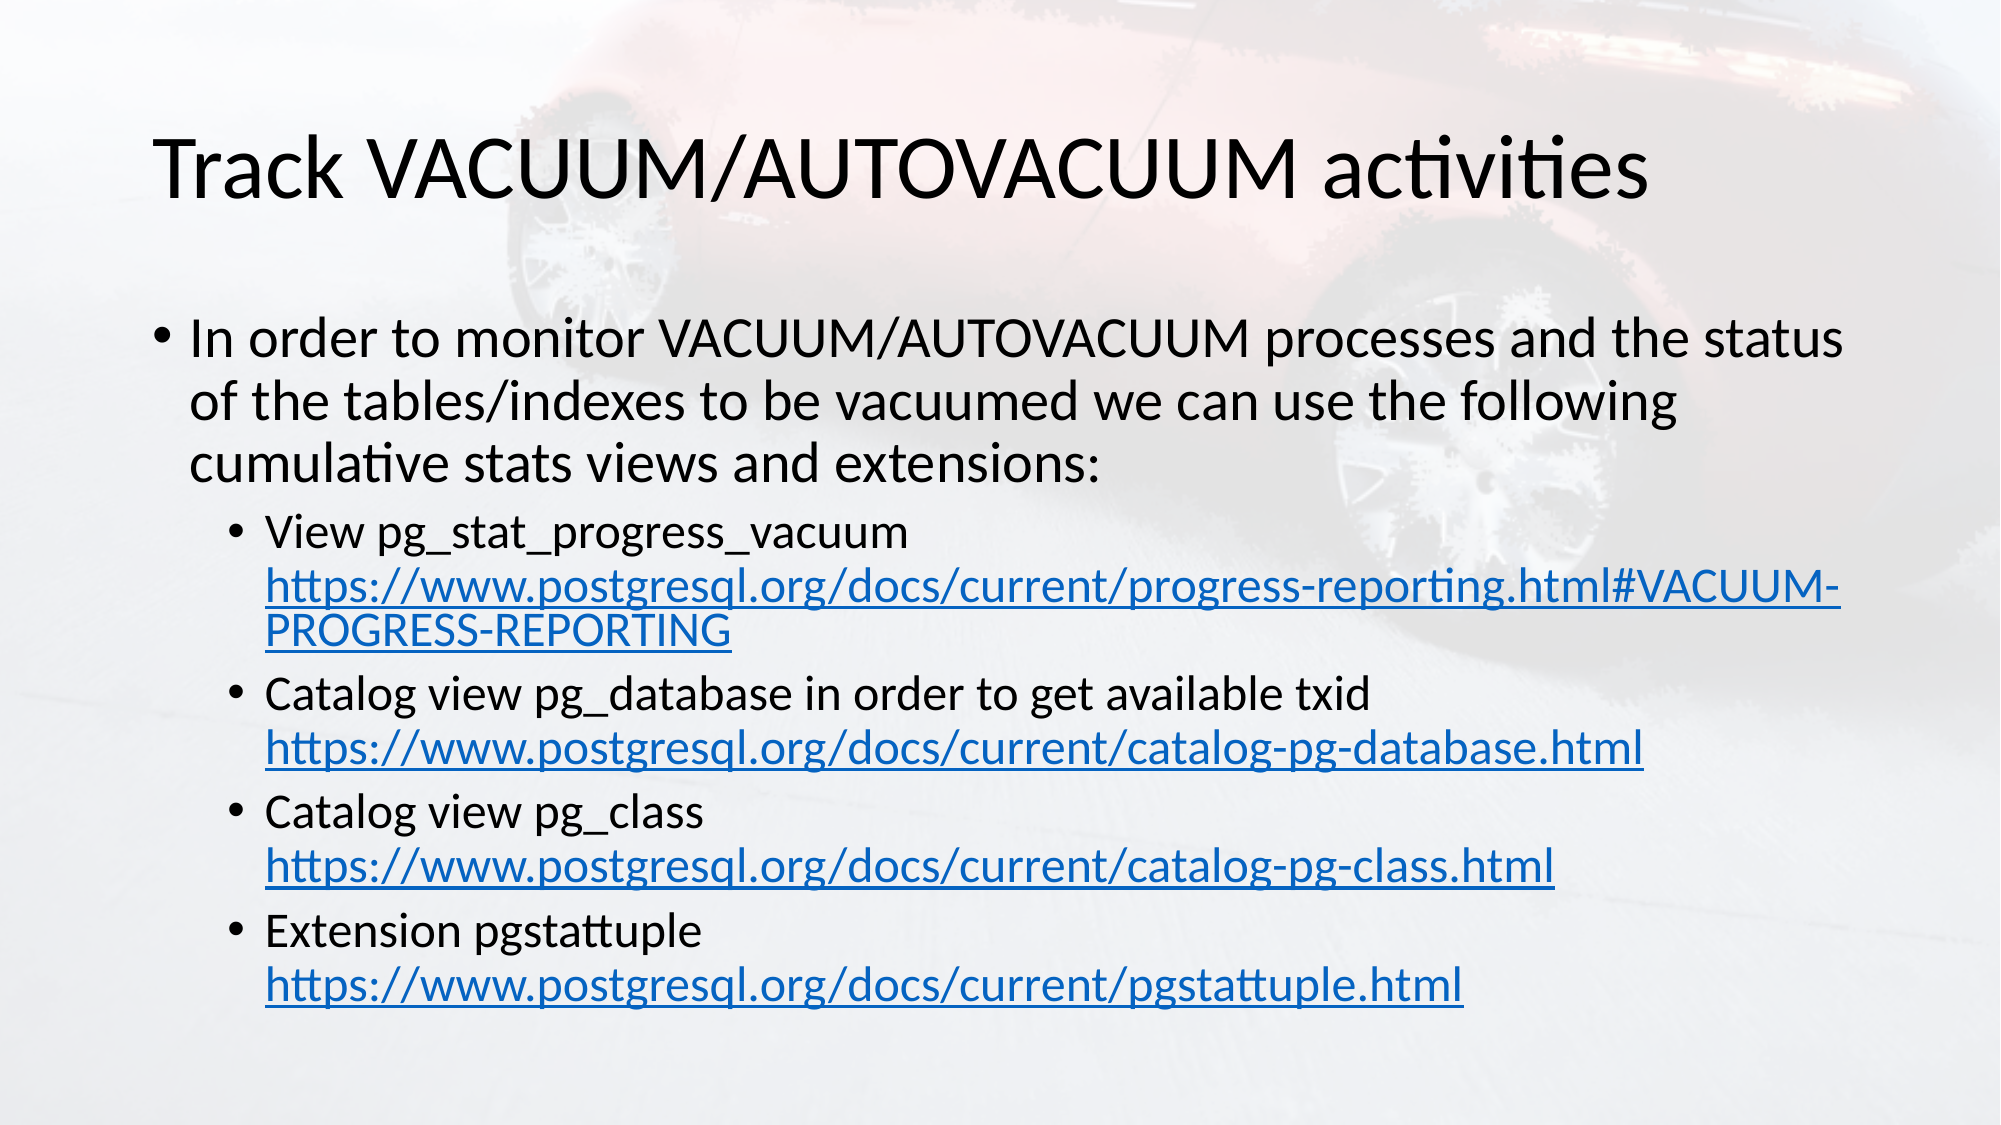

# Track VACUUM/AUTOVACUUM activities
In order to monitor VACUUM/AUTOVACUUM processes and the status of the tables/indexes to be vacuumed we can use the following cumulative stats views and extensions:
View pg_stat_progress_vacuum https://www.postgresql.org/docs/current/progress-reporting.html#VACUUM-PROGRESS-REPORTING
Catalog view pg_database in order to get available txid https://www.postgresql.org/docs/current/catalog-pg-database.html
Catalog view pg_class https://www.postgresql.org/docs/current/catalog-pg-class.html
Extension pgstattuple https://www.postgresql.org/docs/current/pgstattuple.html